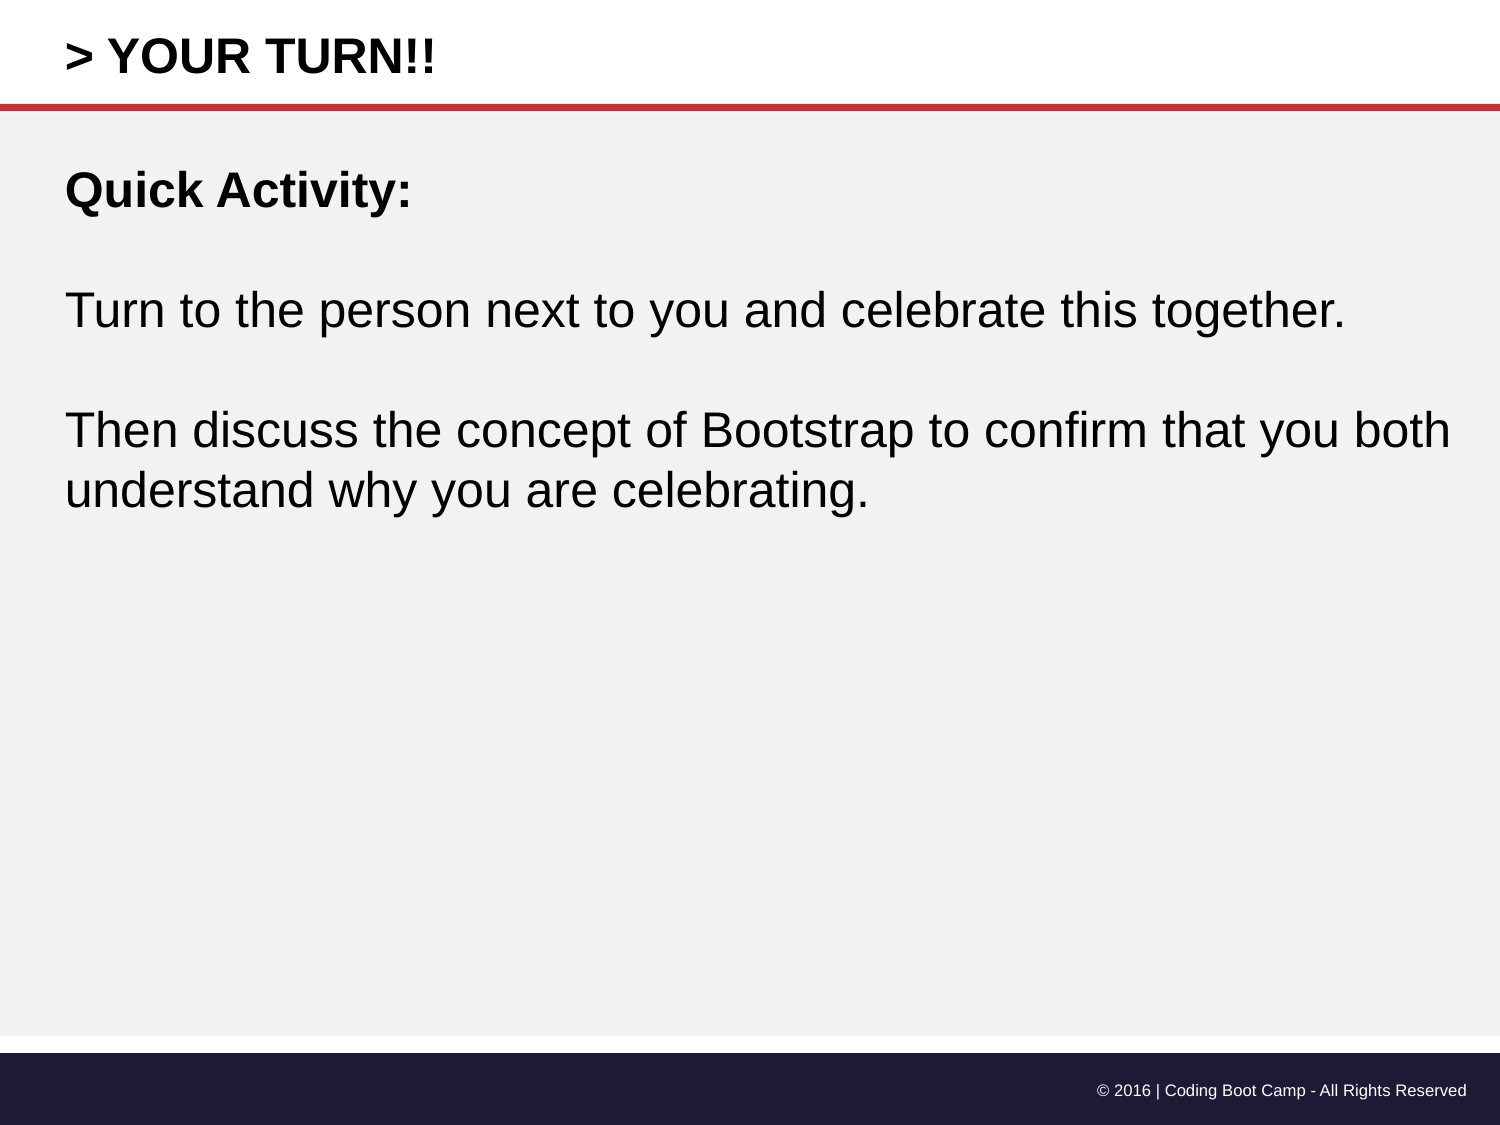

> YOUR TURN!!

Quick Activity:

Turn to the person next to you and celebrate this together.

Then discuss the concept of Bootstrap to confirm that you both understand why you are celebrating.